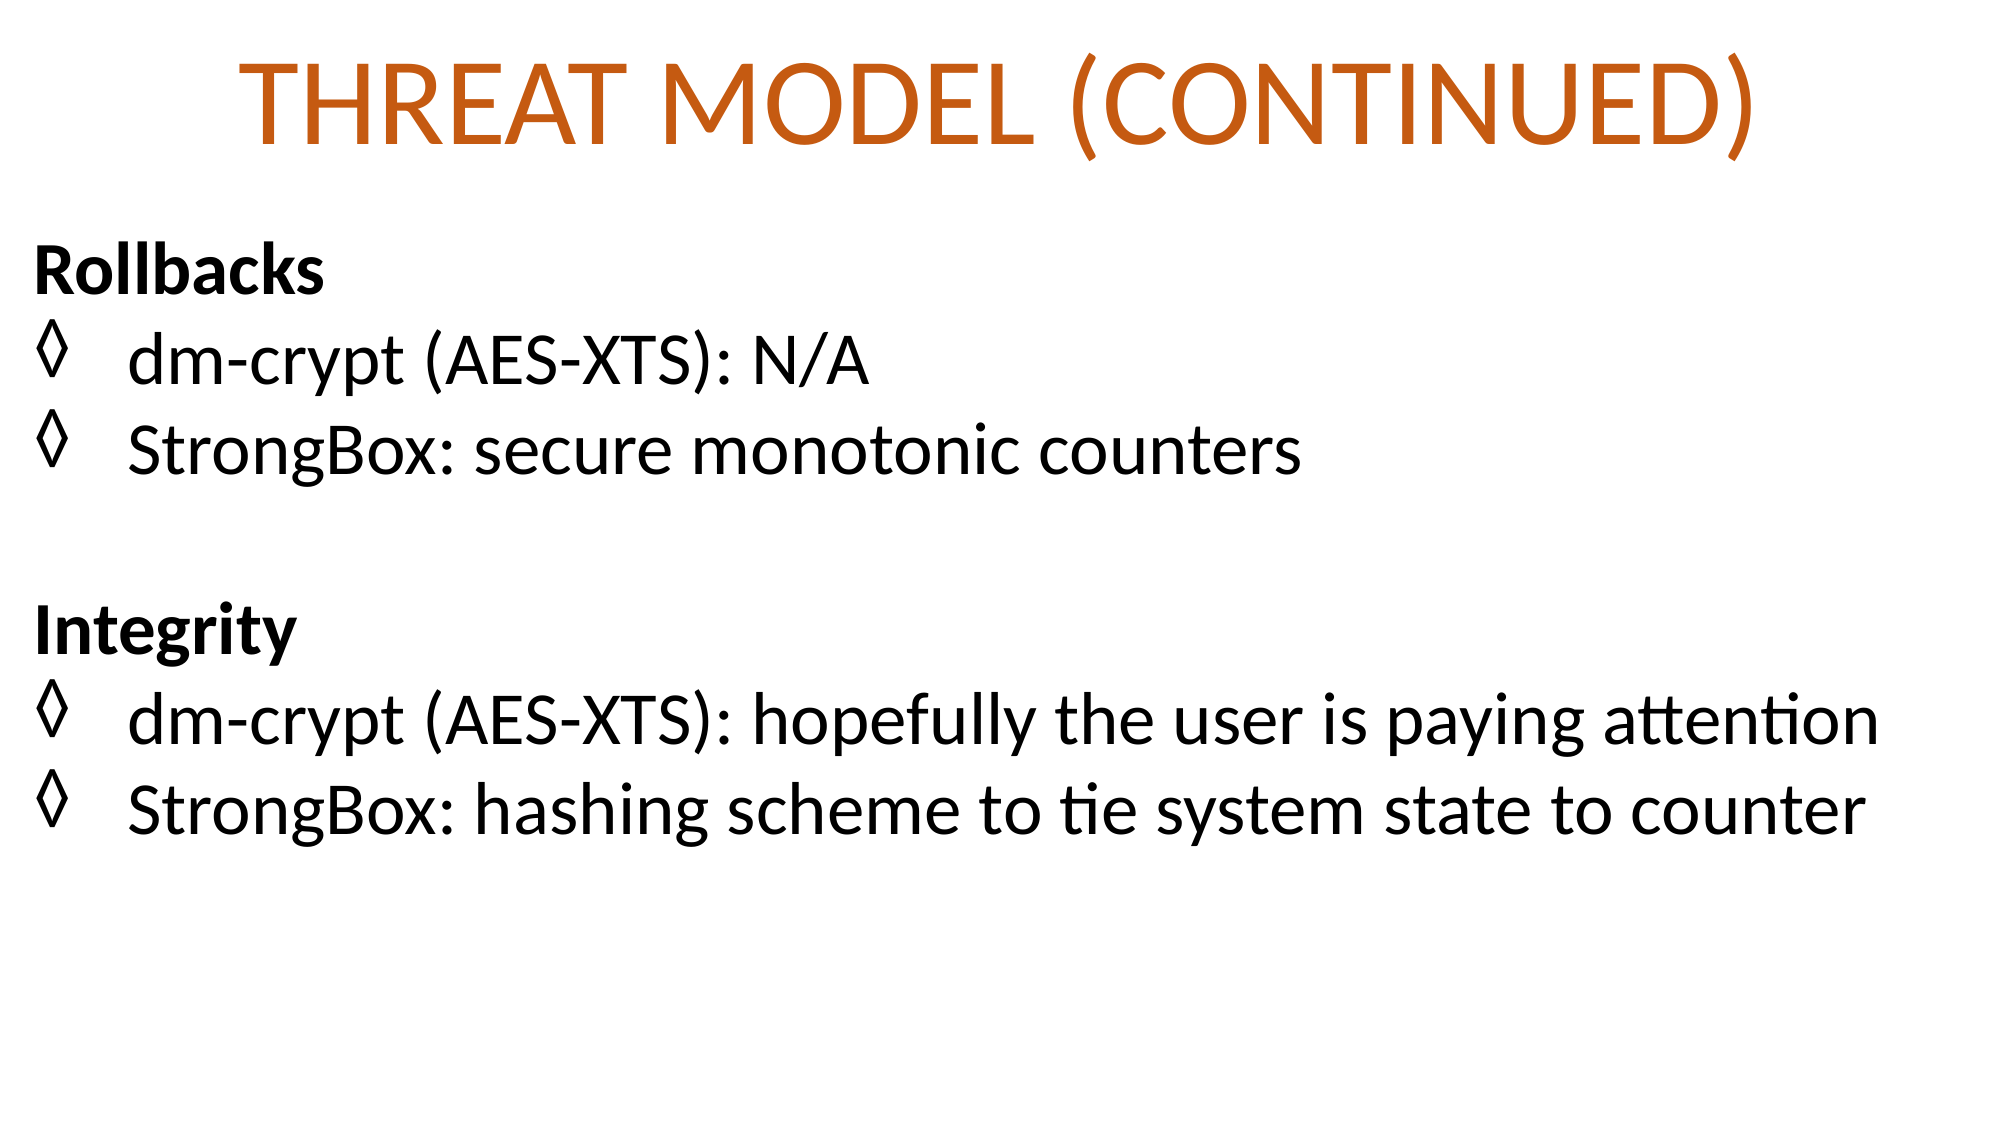

Threat Model (continued)
Rollbacks
dm-crypt (AES-XTS): N/A
StrongBox: secure monotonic counters

Integrity
dm-crypt (AES-XTS): hopefully the user is paying attention
StrongBox: hashing scheme to tie system state to counter